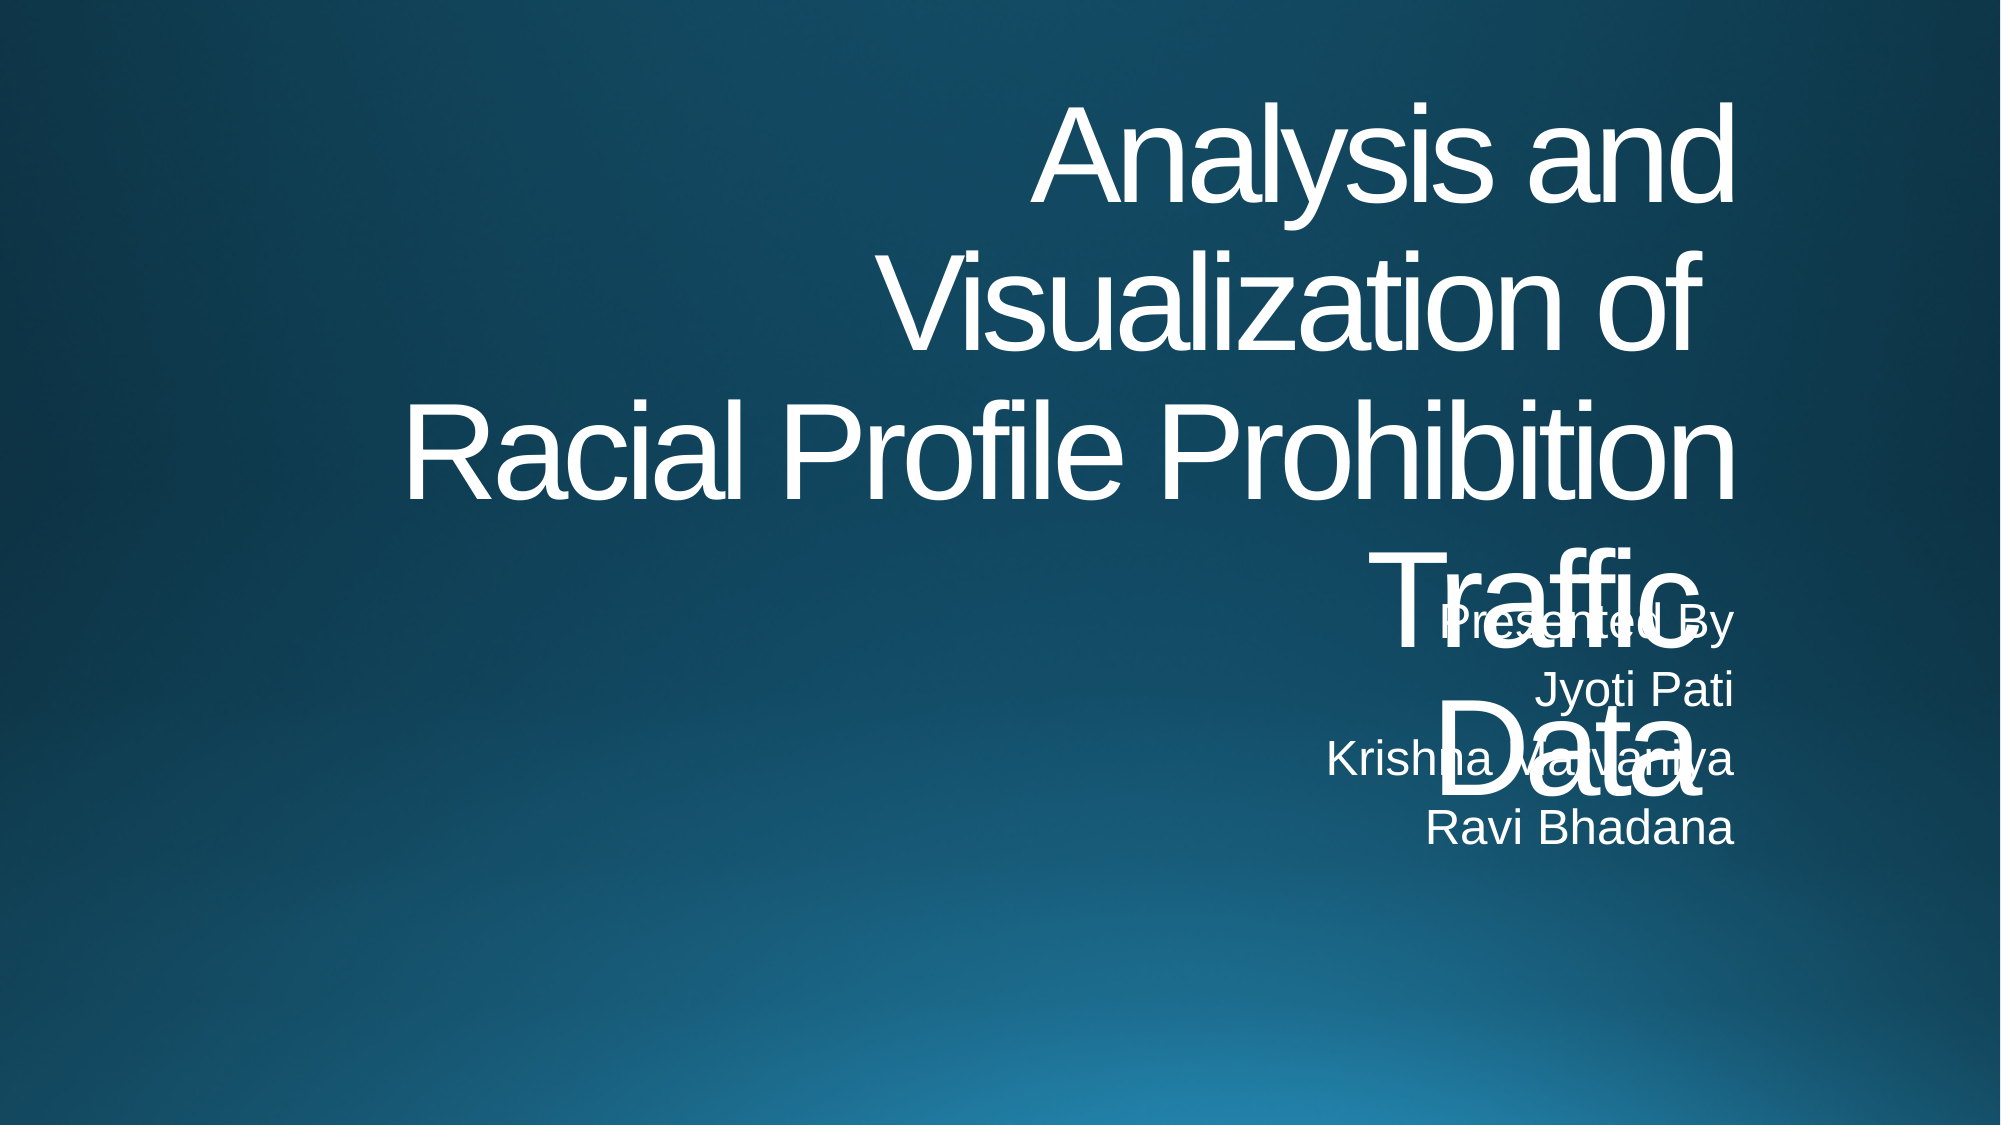

# Analysis and Visualization of Racial Profile Prohibition Traffic Data

Presented By
Jyoti Pati
Krishna Marvaniya
Ravi Bhadana